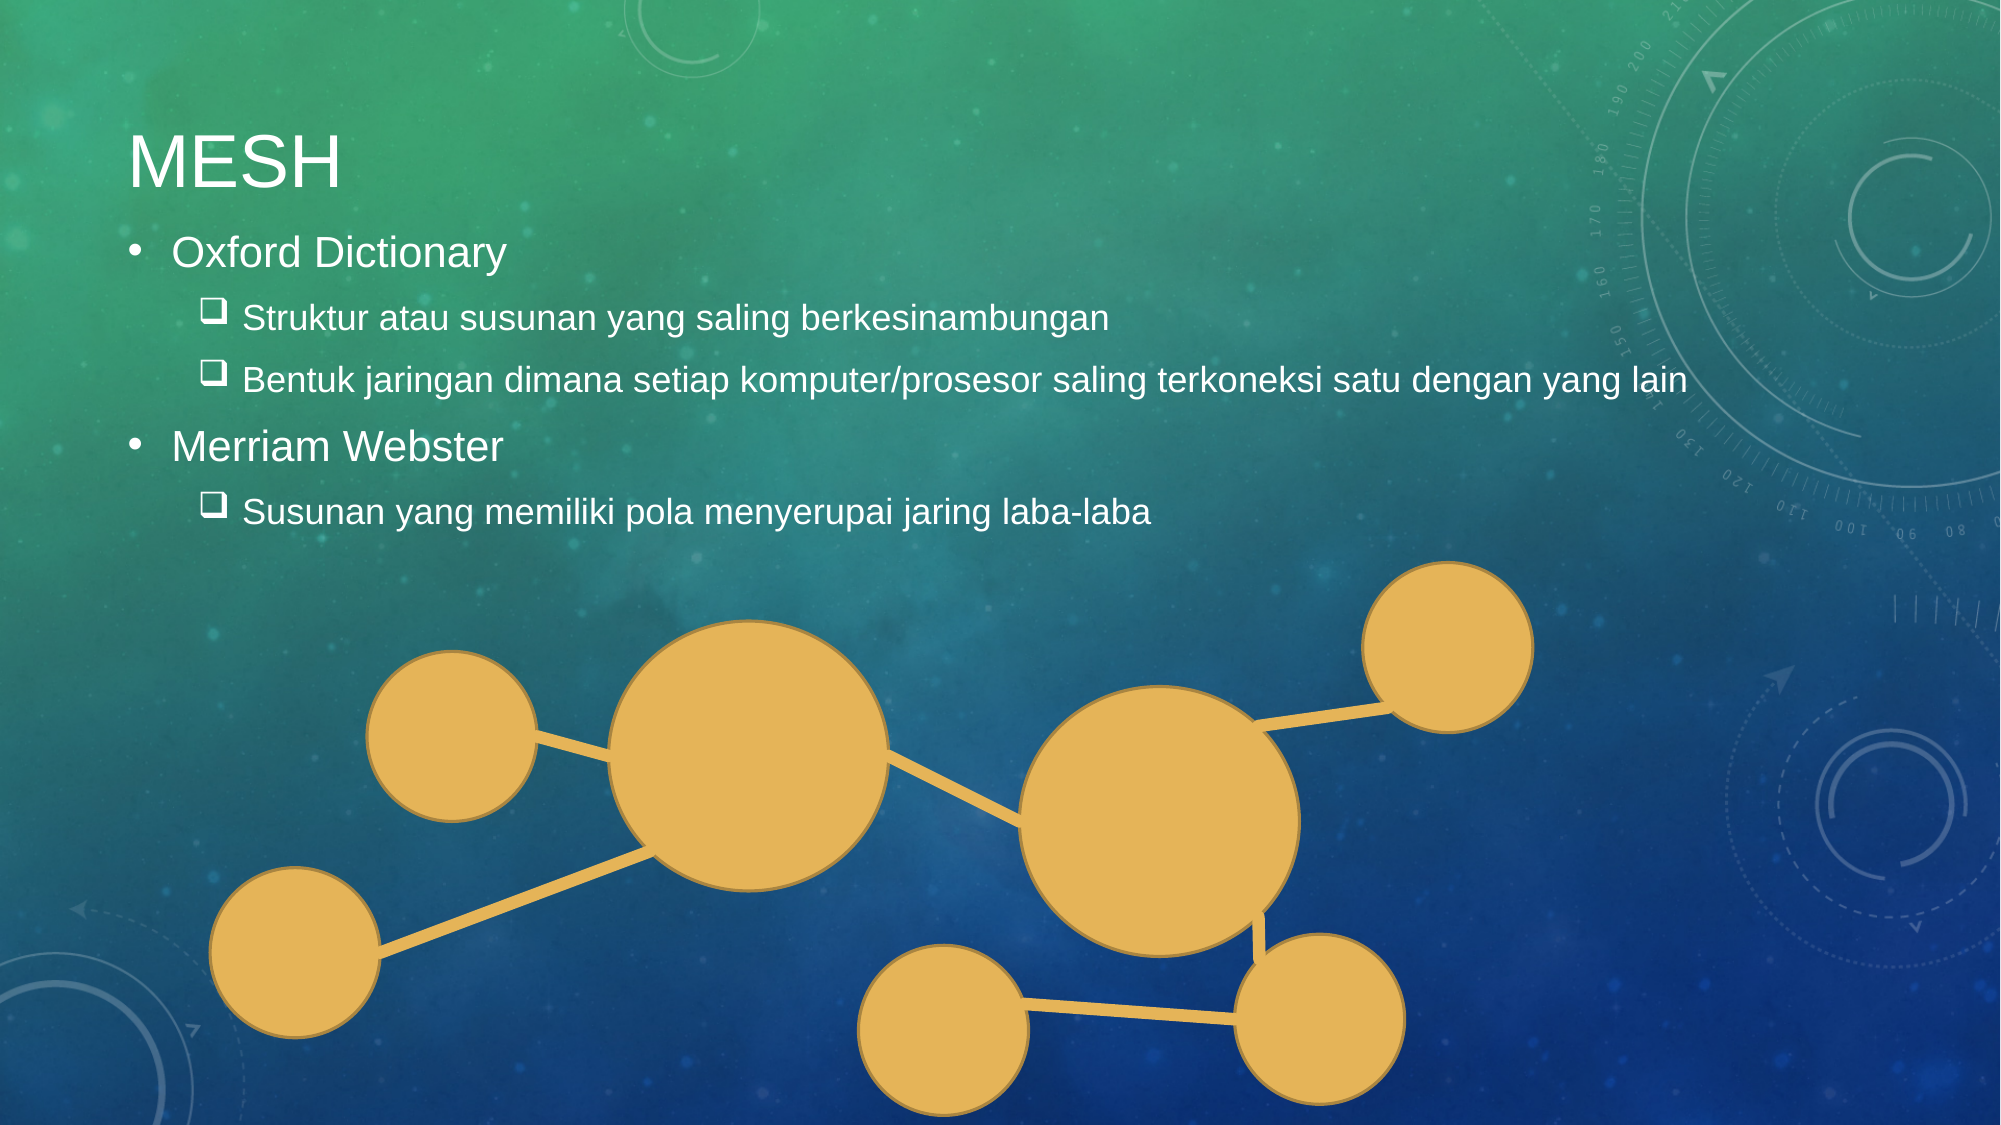

# Mesh
Oxford Dictionary
Struktur atau susunan yang saling berkesinambungan
Bentuk jaringan dimana setiap komputer/prosesor saling terkoneksi satu dengan yang lain
Merriam Webster
Susunan yang memiliki pola menyerupai jaring laba-laba